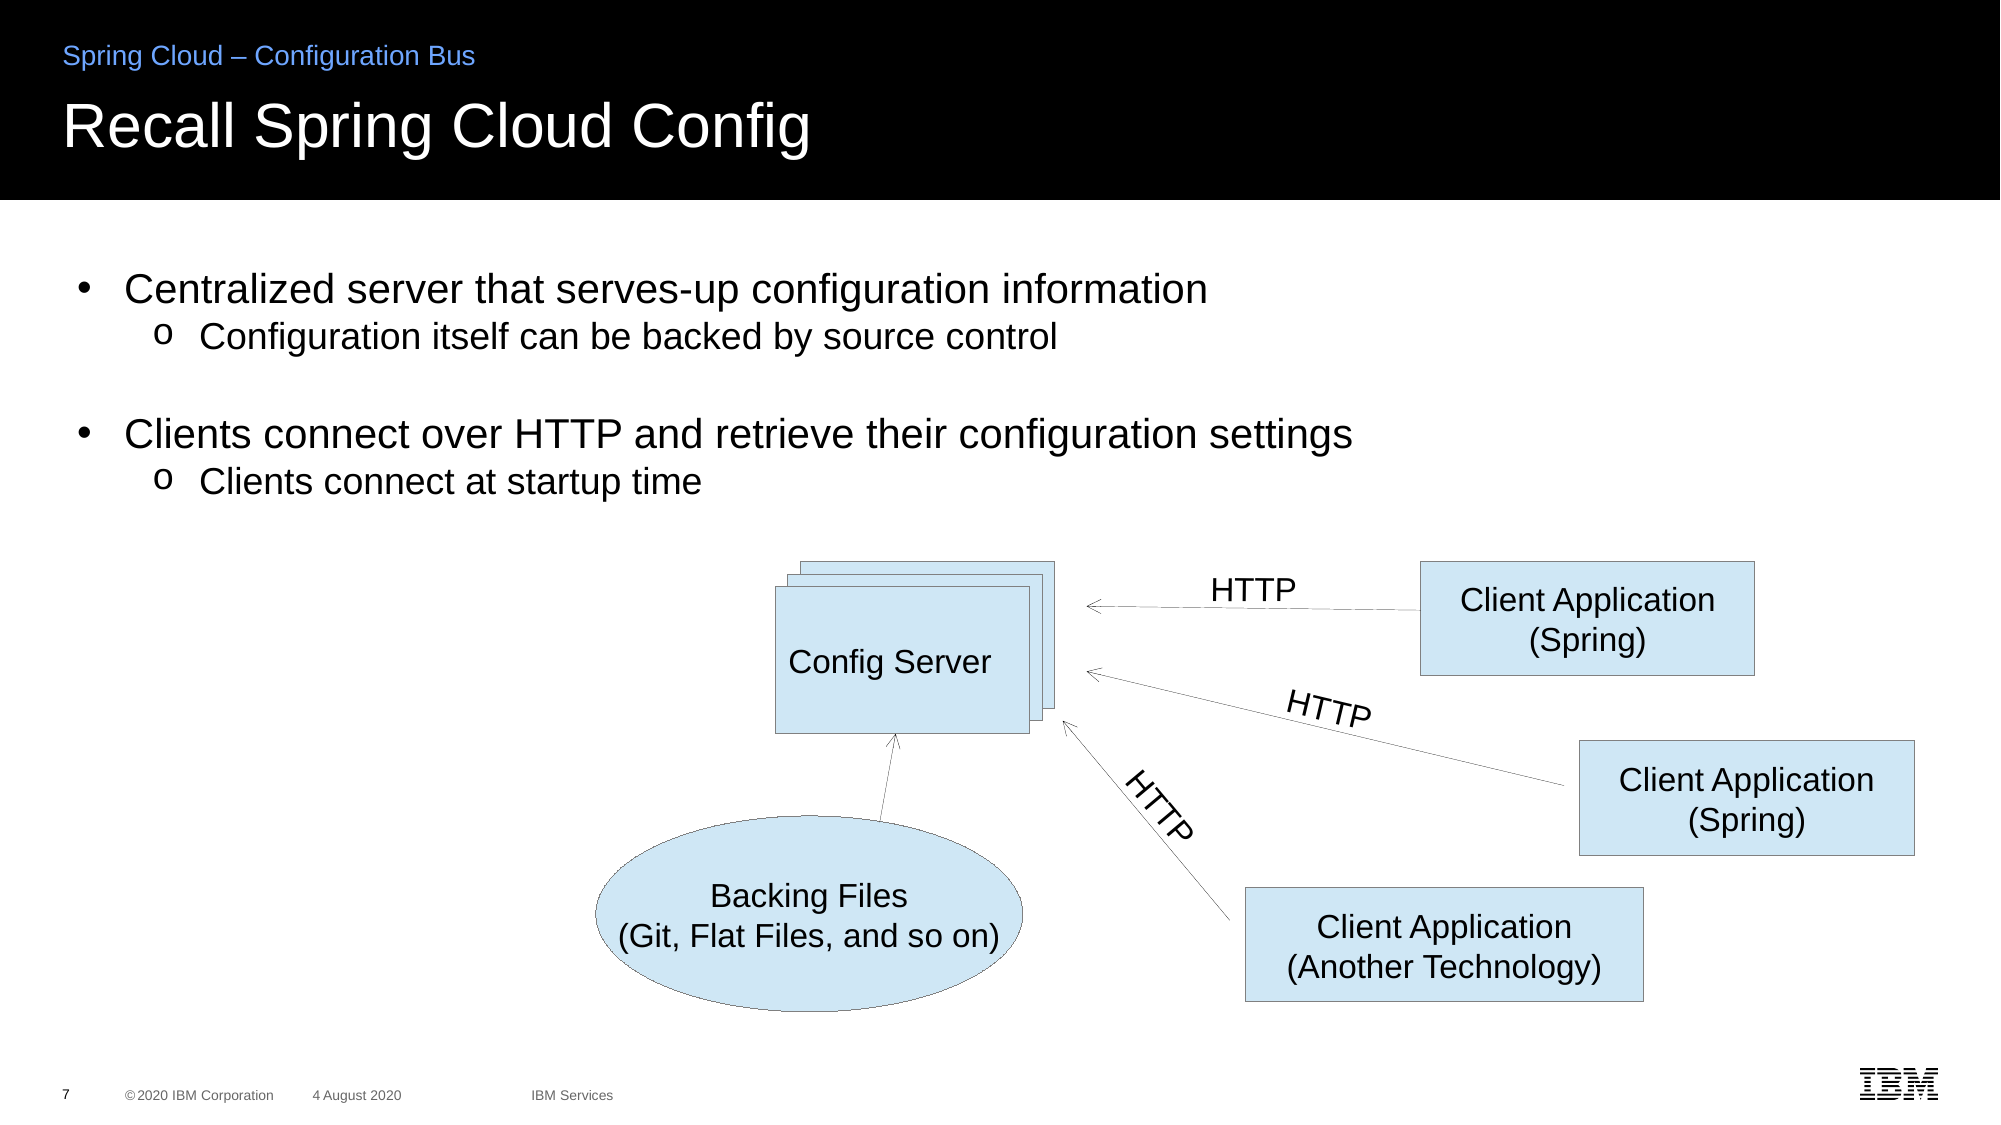

Spring Cloud – Configuration Bus
# Recall Spring Cloud Config
Centralized server that serves-up configuration information
Configuration itself can be backed by source control

Clients connect over HTTP and retrieve their configuration settings
Clients connect at startup time
Config Server
Client Application
(Spring)
Config Server
Config Server
HTTP

HTTP

HTTP

Client Application
(Spring)
Backing Files
(Git, Flat Files, and so on)
Client Application
(Another Technology)